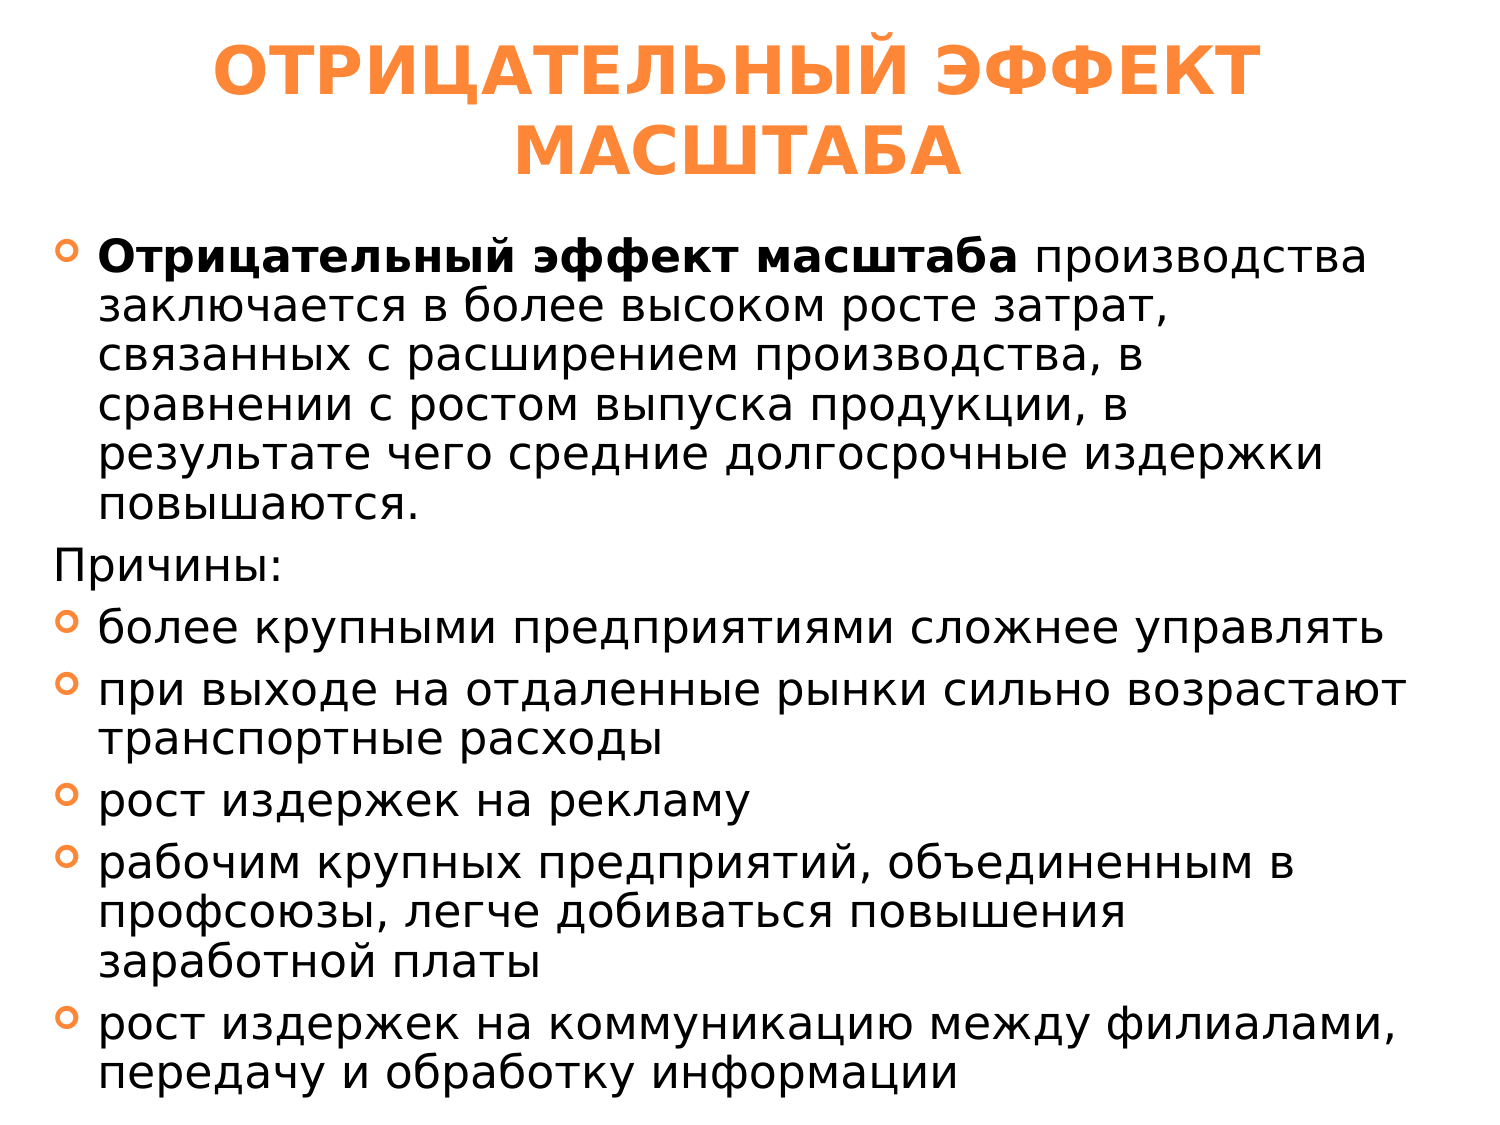

ОТРИЦАТЕЛЬНЫЙ ЭФФЕКТ МАСШТАБА
Отрицательный эффект масштаба производства заключается в более высоком росте затрат, связанных с расширением производства, в сравнении с ростом выпуска продукции, в результате чего средние долгосрочные издержки повышаются.
Причины:
более крупными предприятиями сложнее управлять
при выходе на отдаленные рынки сильно возрастают транспортные расходы
рост издержек на рекламу
рабочим крупных предприятий, объединенным в профсоюзы, легче добиваться повышения заработной платы
рост издержек на коммуникацию между филиалами, передачу и обработку информации